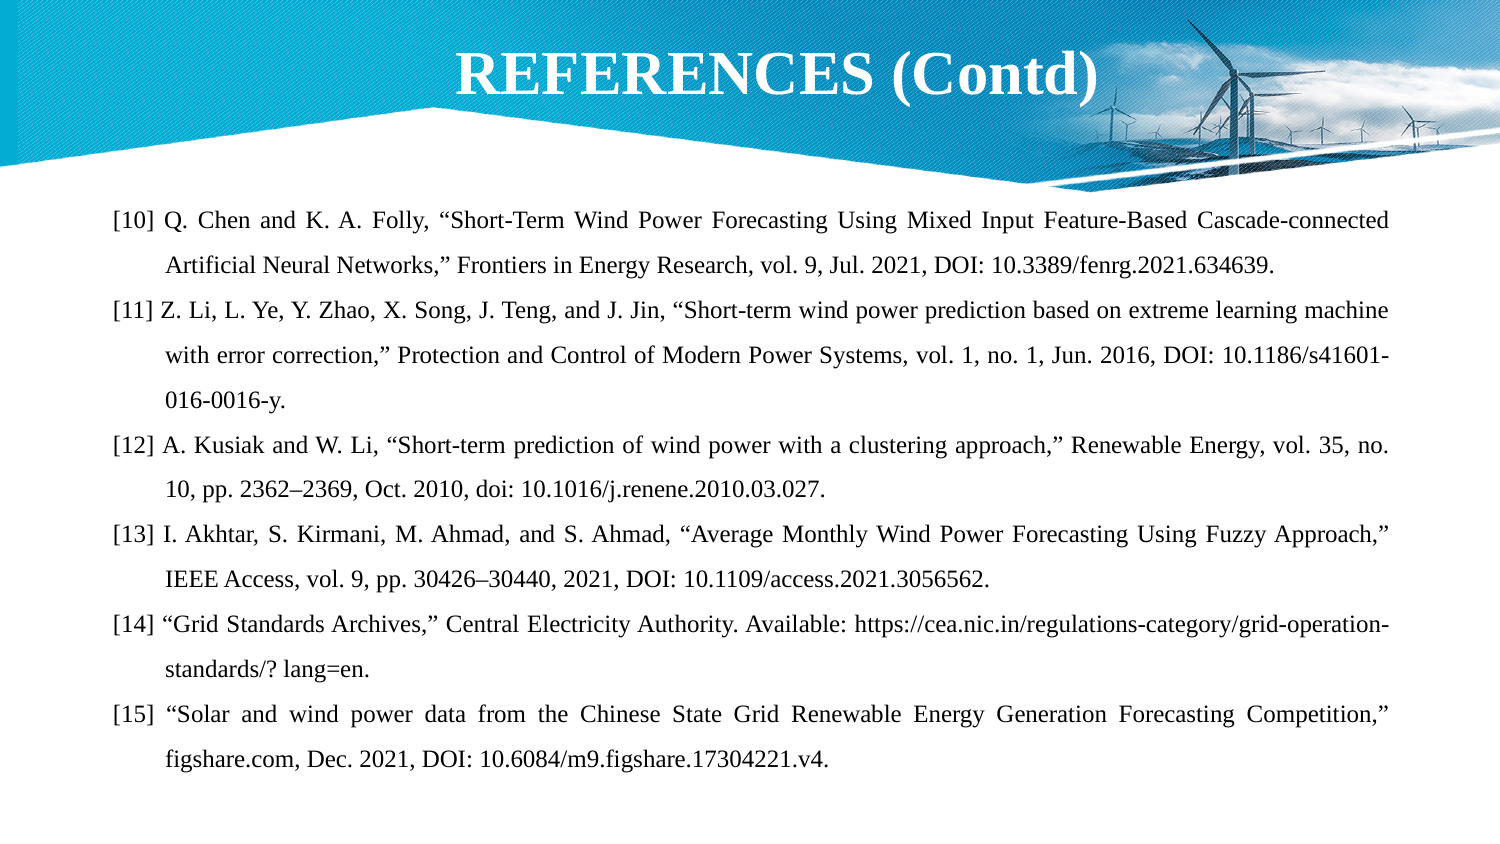

# REFERENCES (Contd)
[10] Q. Chen and K. A. Folly, “Short-Term Wind Power Forecasting Using Mixed Input Feature-Based Cascade-connected Artificial Neural Networks,” Frontiers in Energy Research, vol. 9, Jul. 2021, DOI: 10.3389/fenrg.2021.634639.
[11] Z. Li, L. Ye, Y. Zhao, X. Song, J. Teng, and J. Jin, “Short-term wind power prediction based on extreme learning machine with error correction,” Protection and Control of Modern Power Systems, vol. 1, no. 1, Jun. 2016, DOI: 10.1186/s41601-016-0016-y.
[12] A. Kusiak and W. Li, “Short-term prediction of wind power with a clustering approach,” Renewable Energy, vol. 35, no. 10, pp. 2362–2369, Oct. 2010, doi: 10.1016/j.renene.2010.03.027.
[13] I. Akhtar, S. Kirmani, M. Ahmad, and S. Ahmad, “Average Monthly Wind Power Forecasting Using Fuzzy Approach,” IEEE Access, vol. 9, pp. 30426–30440, 2021, DOI: 10.1109/access.2021.3056562.
[14] “Grid Standards Archives,” Central Electricity Authority. Available: https://cea.nic.in/regulations-category/grid-operation-standards/? lang=en.
[15] “Solar and wind power data from the Chinese State Grid Renewable Energy Generation Forecasting Competition,” figshare.com, Dec. 2021, DOI: 10.6084/m9.figshare.17304221.v4.